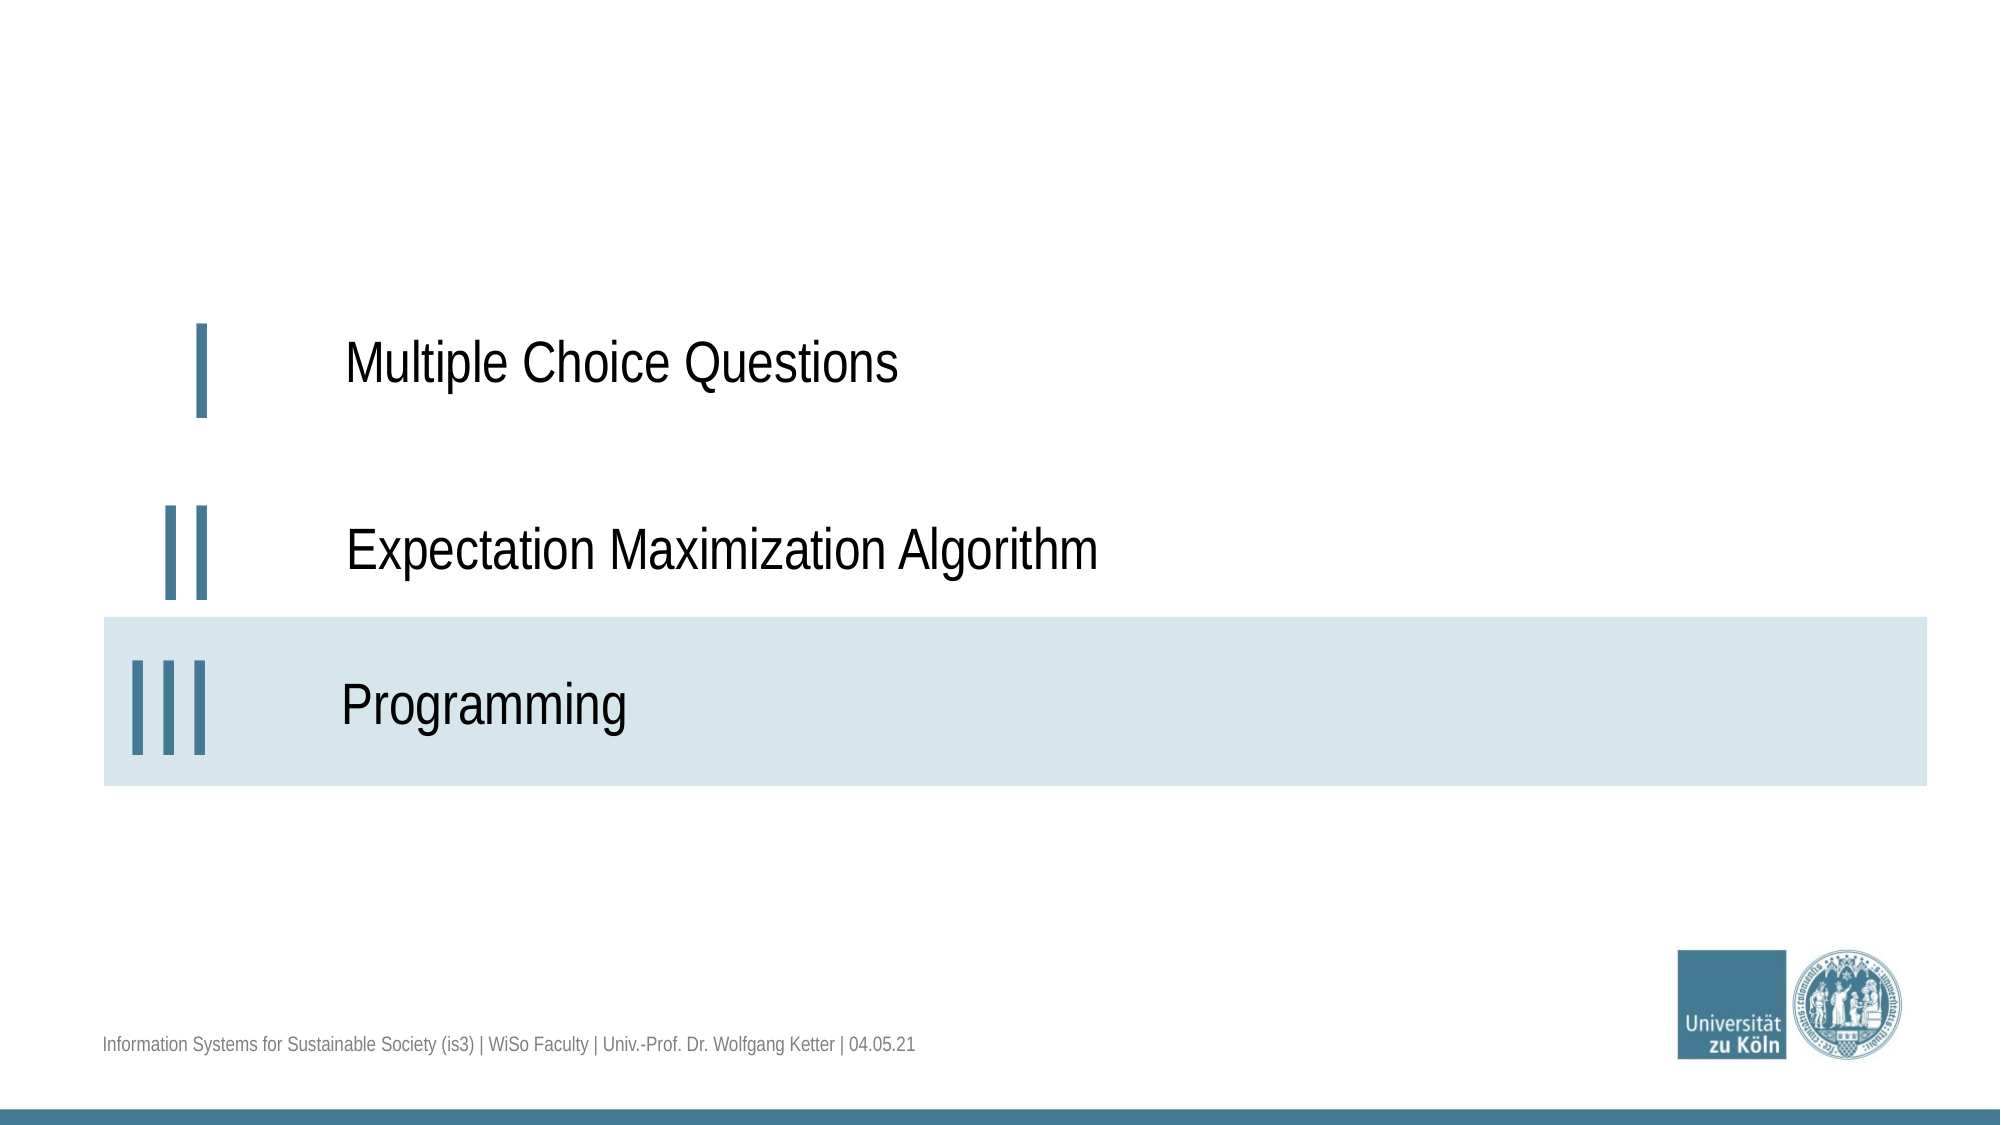

I
Multiple Choice Questions
II
Expectation Maximization Algorithm
III

Programming